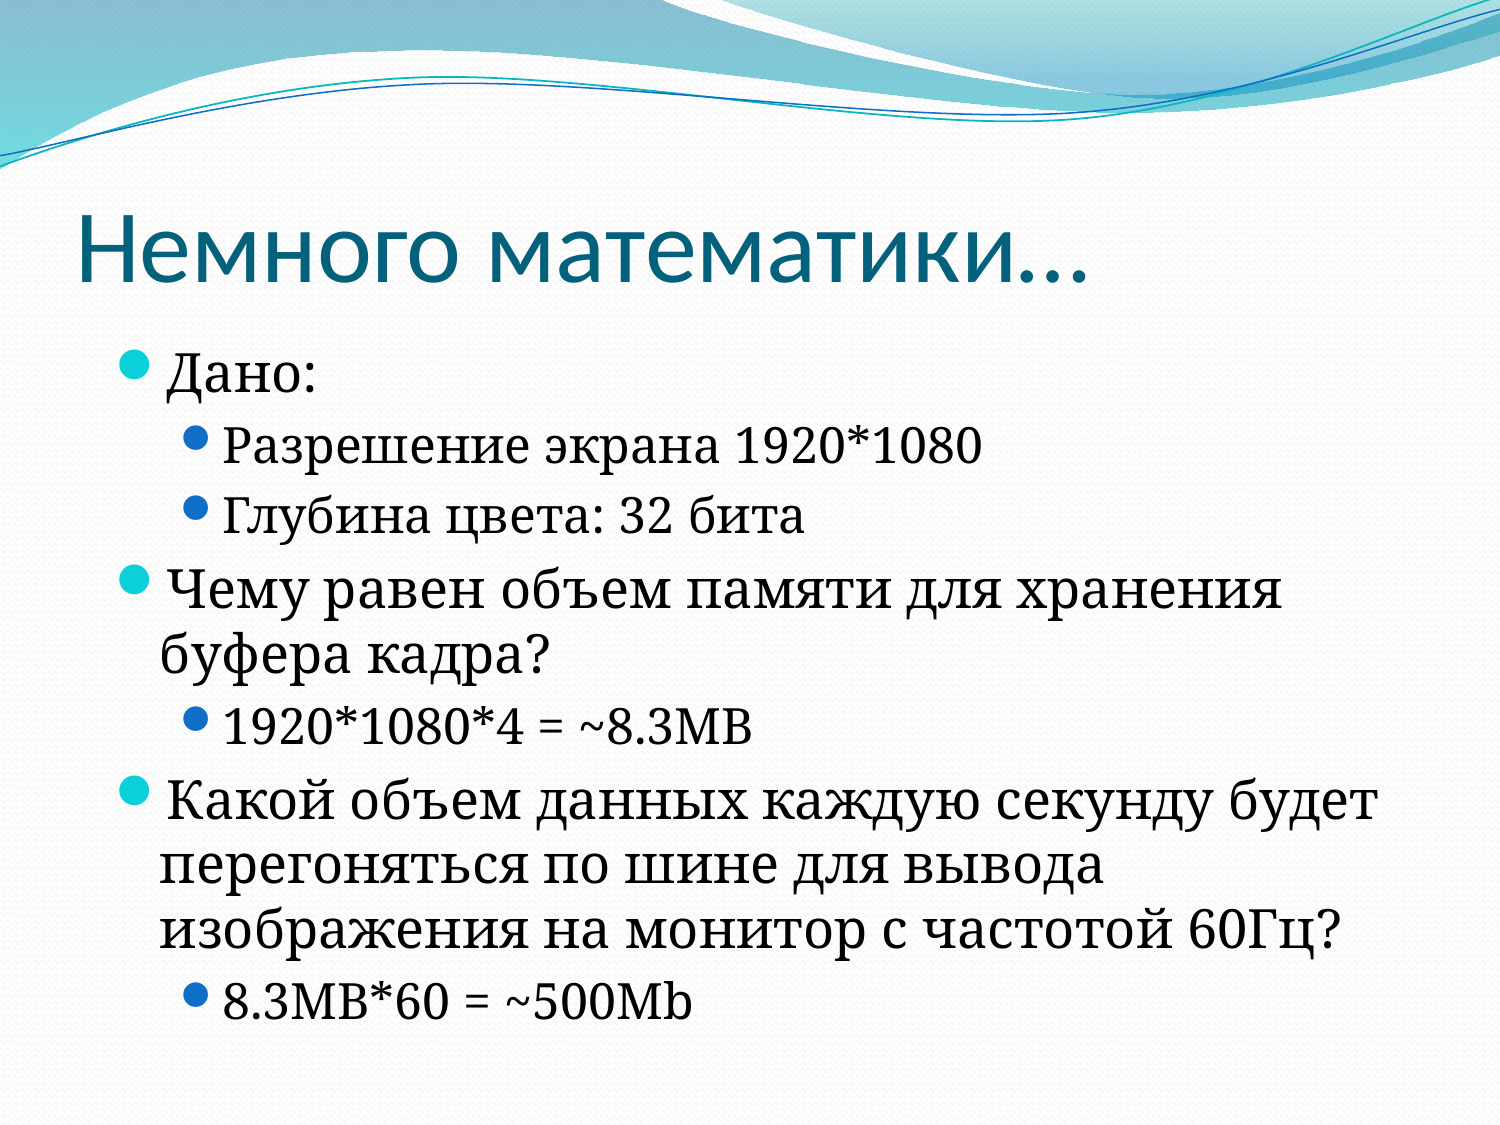

# Немного математики…
Дано:
Разрешение экрана 1920*1080
Глубина цвета: 32 бита
Чему равен объем памяти для хранения буфера кадра?
1920*1080*4 = ~8.3MB
Какой объем данных каждую секунду будет перегоняться по шине для вывода изображения на монитор с частотой 60Гц?
8.3MB*60 = ~500Mb